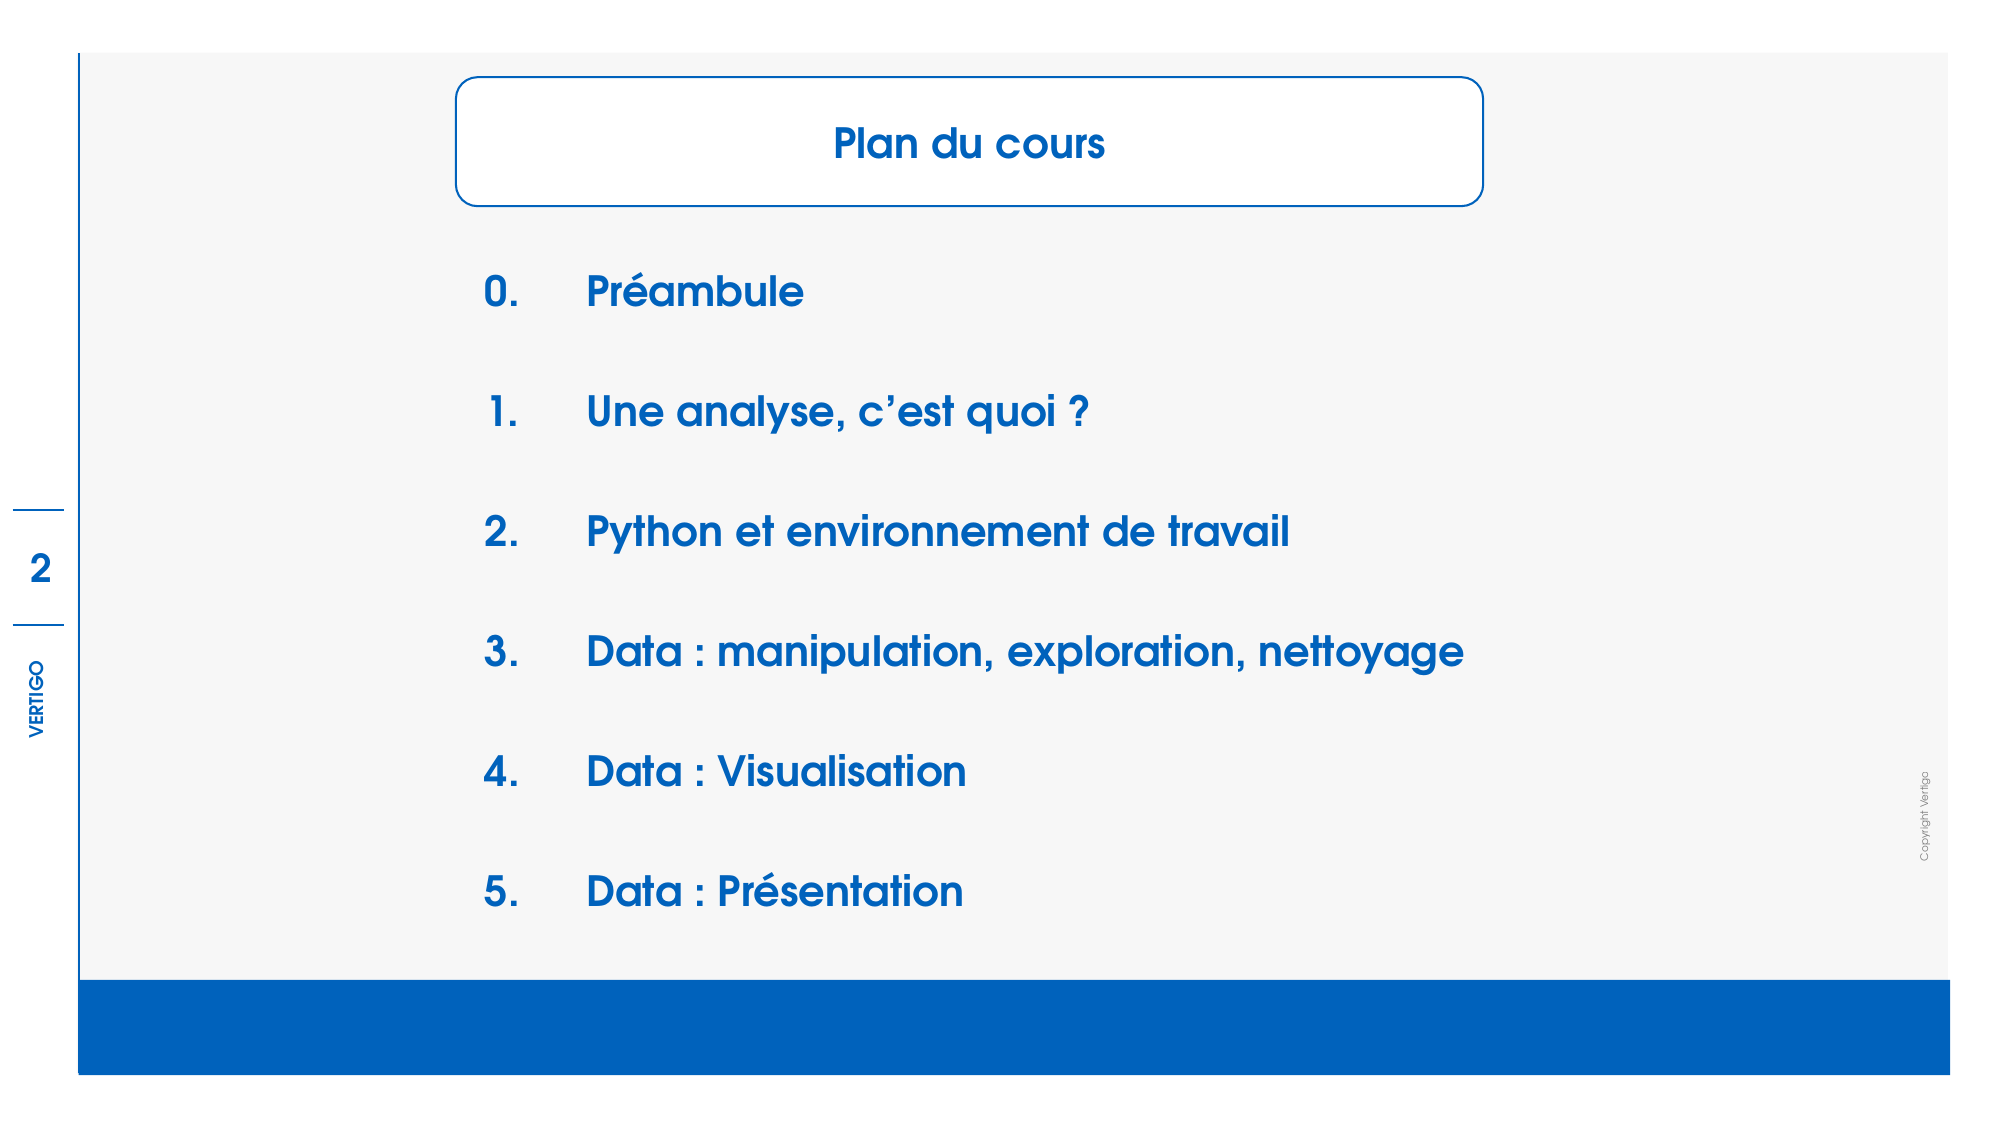

Plan du cours
0.

1.

2.

3.

4.

5.
Préambule

Une analyse, c’est quoi ?

Python et environnement de travail

Data : manipulation, exploration, nettoyage

Data : Visualisation

Data : Présentation